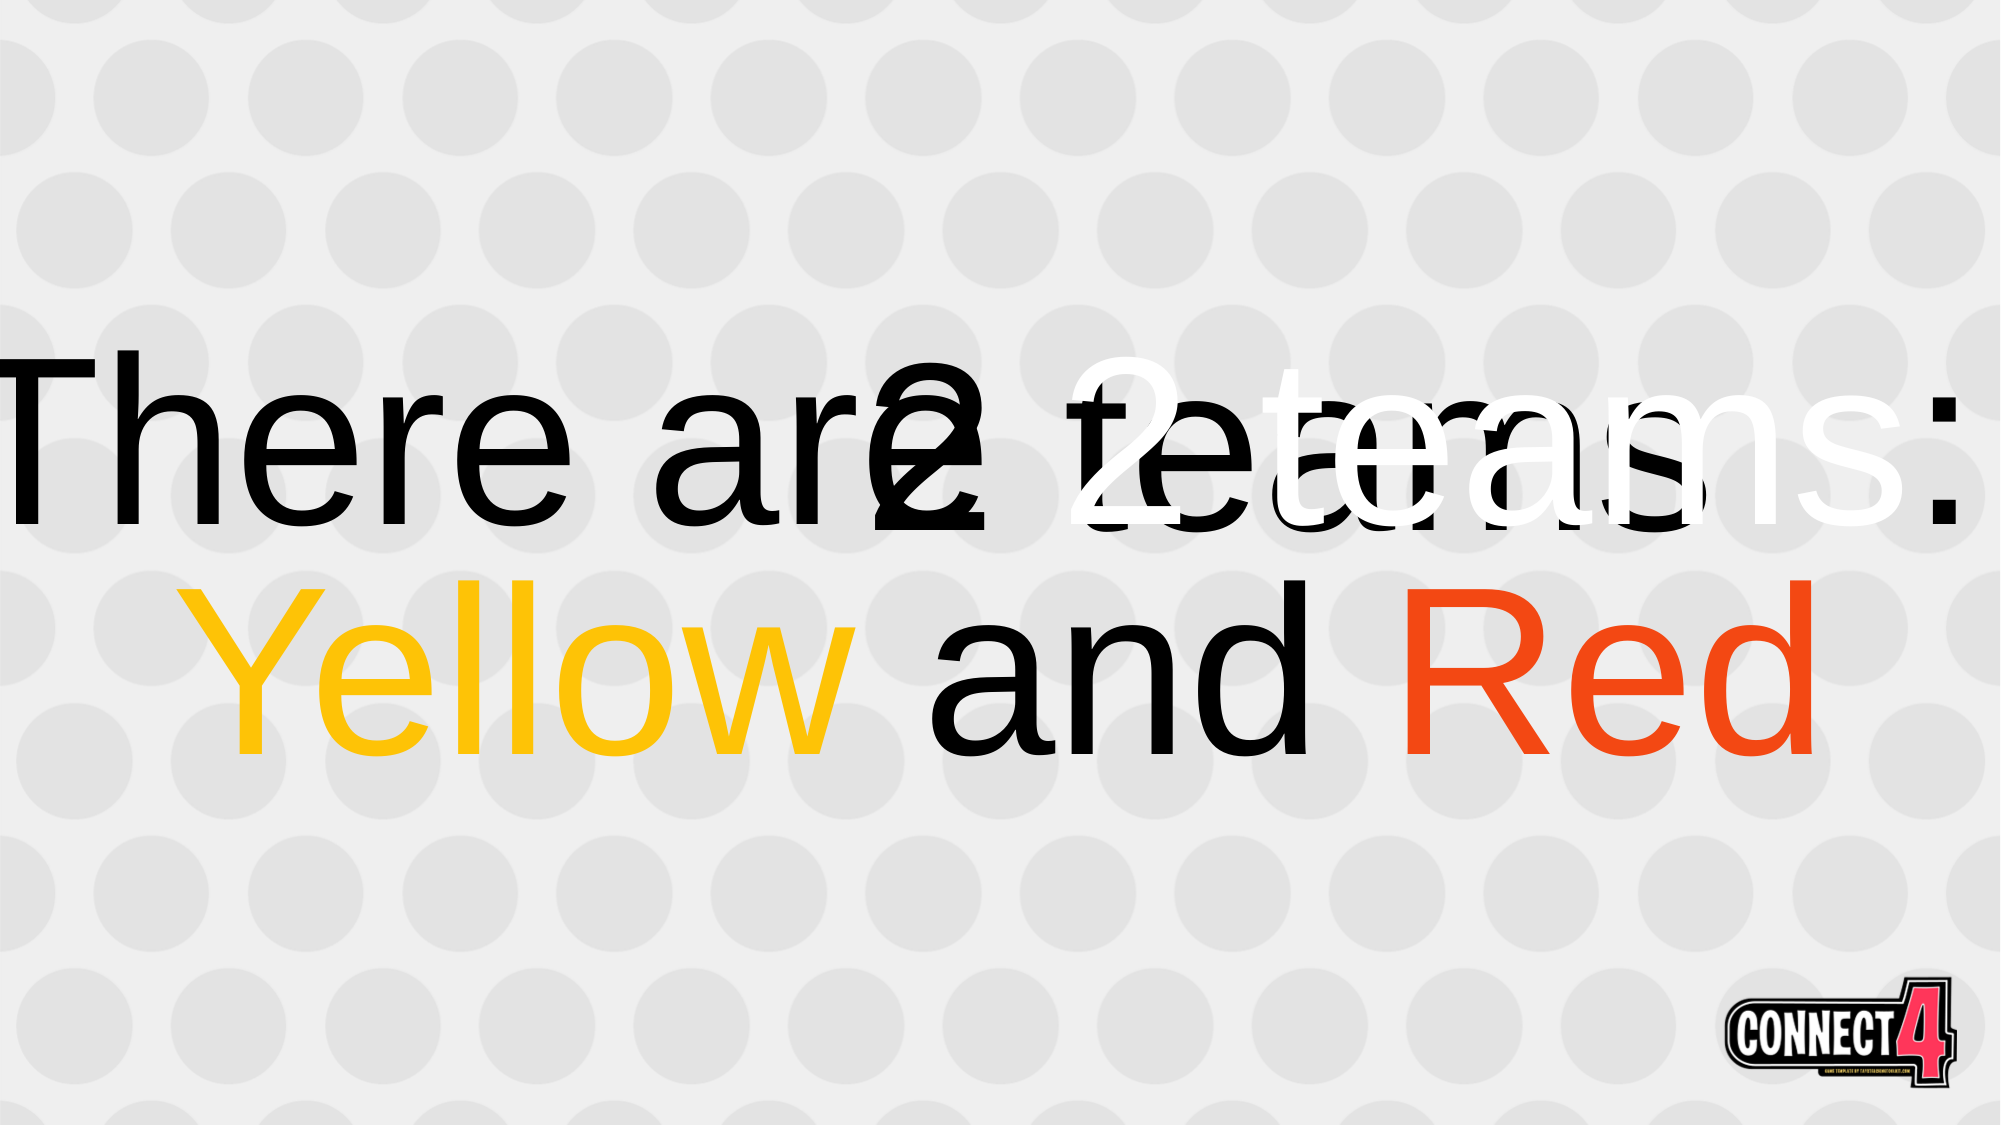

2 teams
There are 2 teams:
Yellow and Red